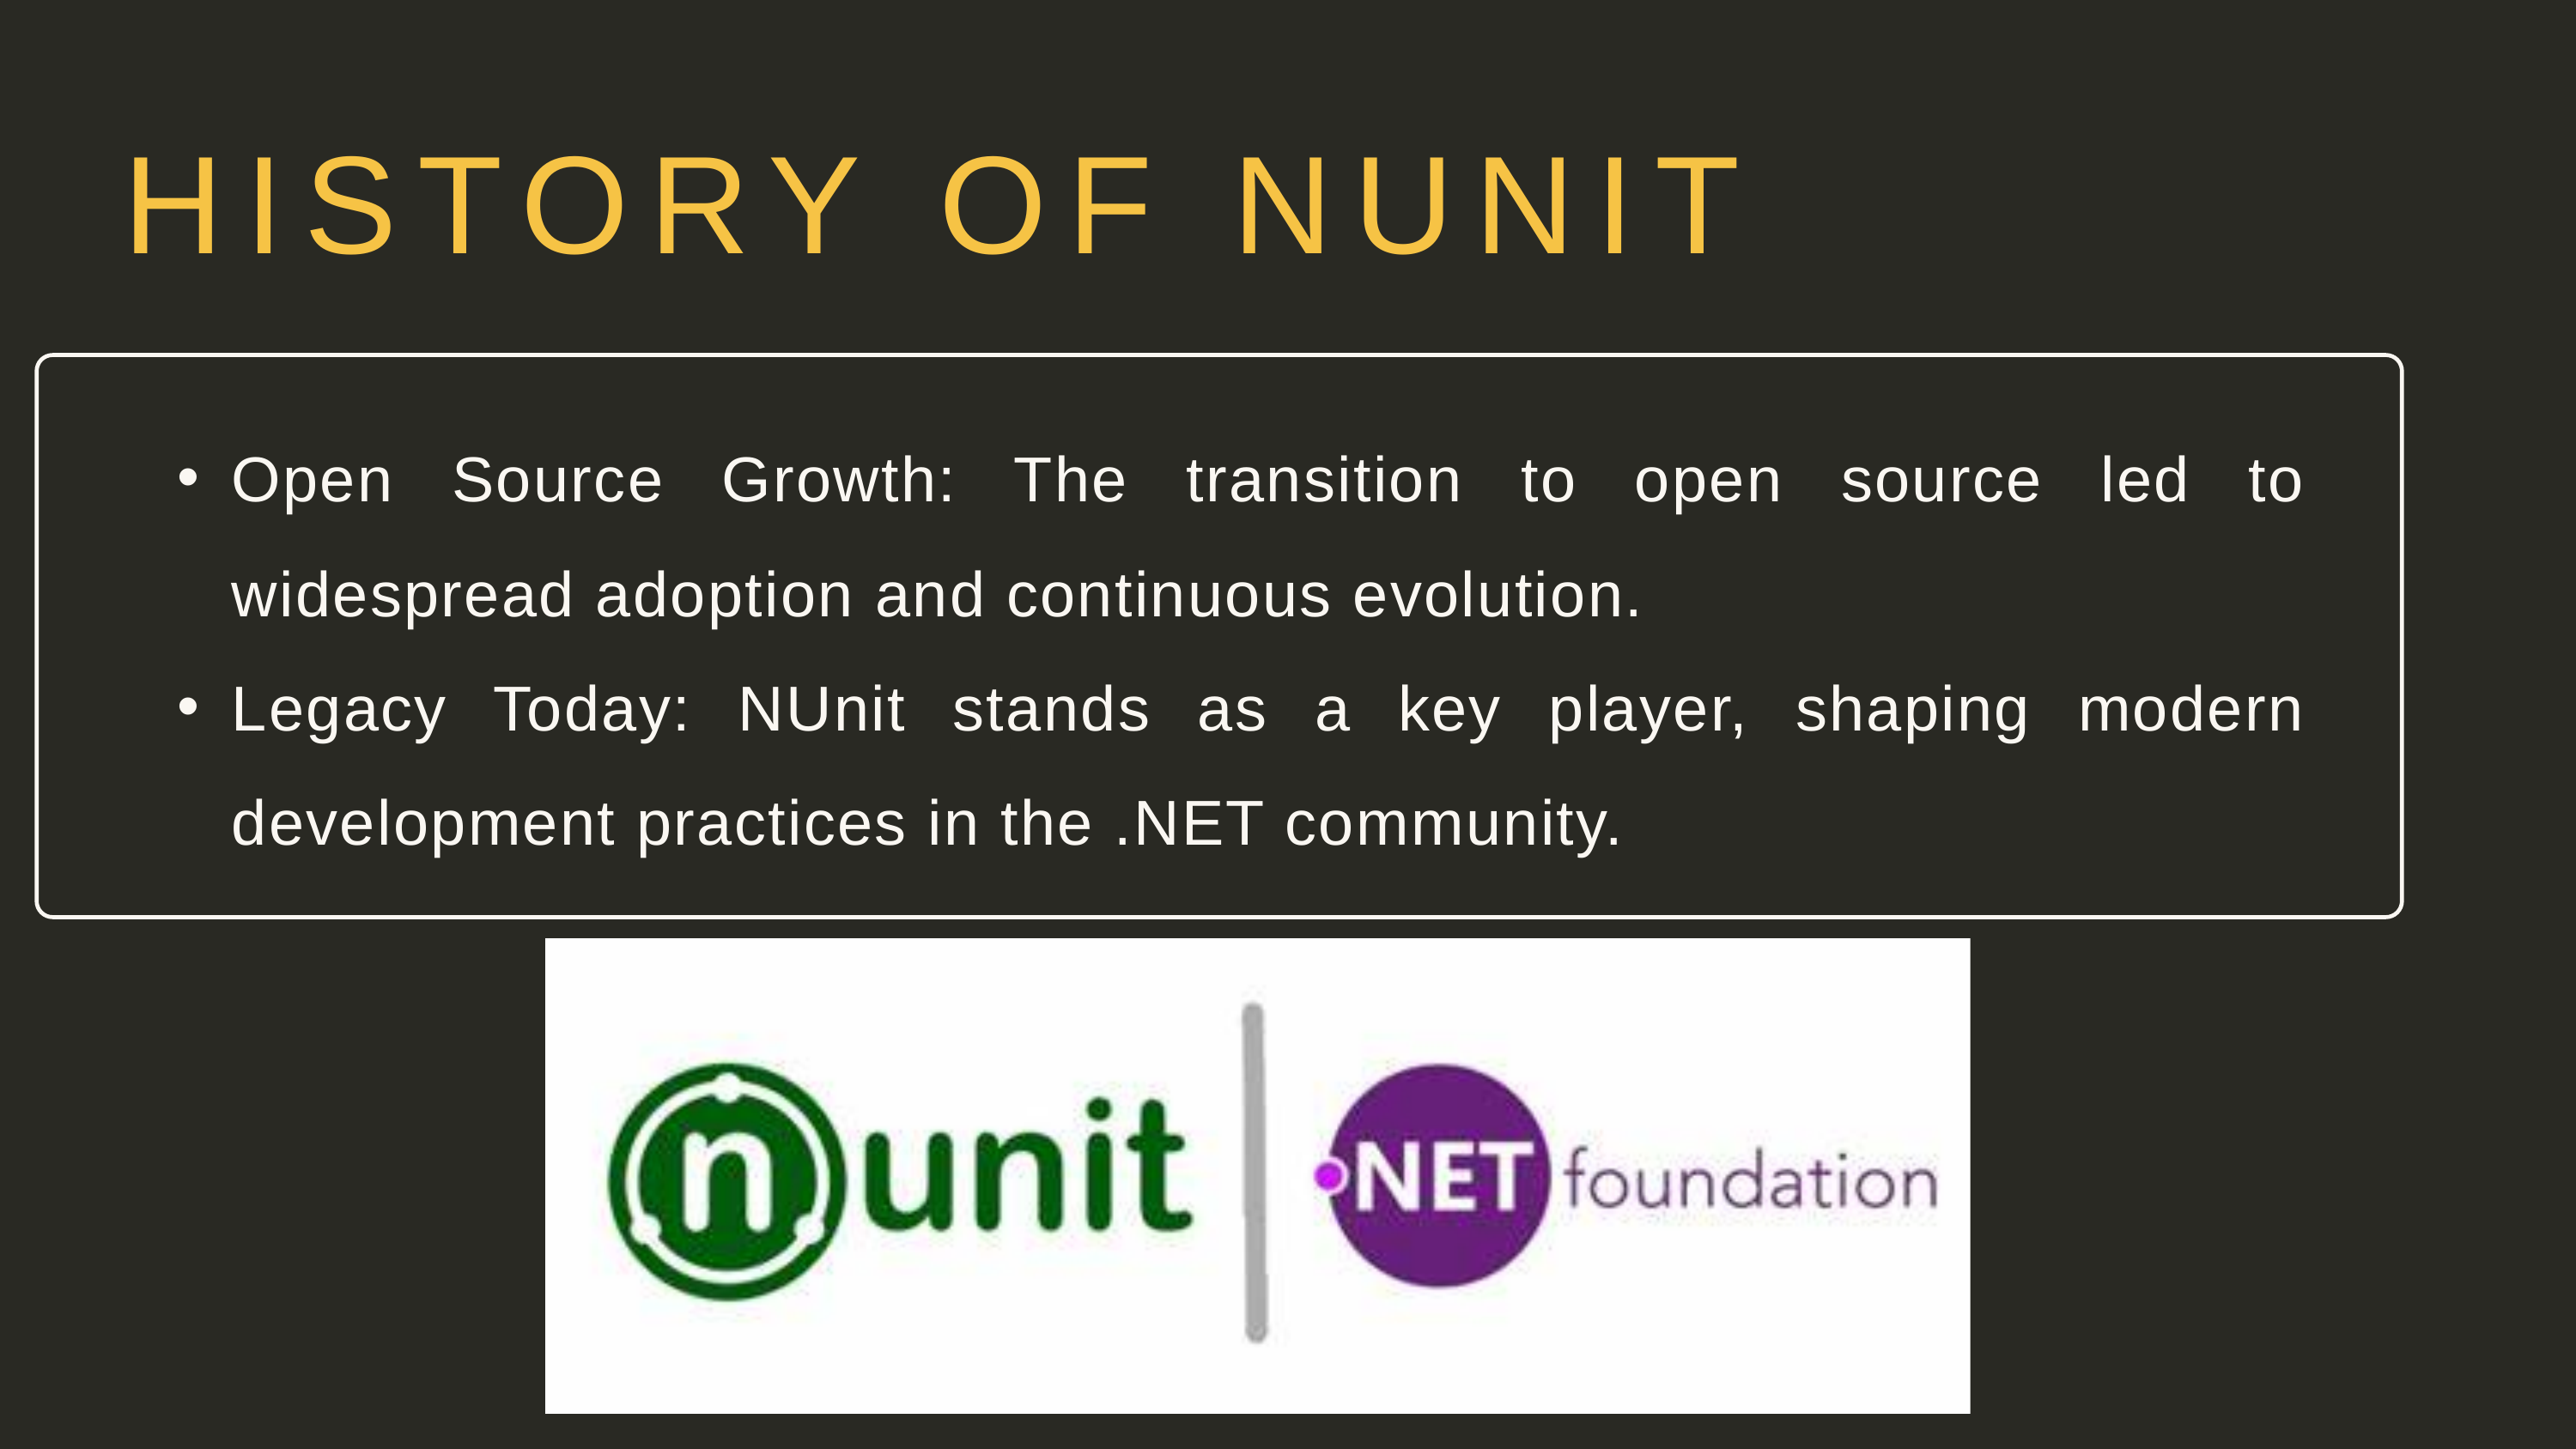

HISTORY OF NUNIT

Open Source Growth: The transition to open source led to widespread adoption and continuous evolution.
Legacy Today: NUnit stands as a key player, shaping modern development practices in the .NET community.